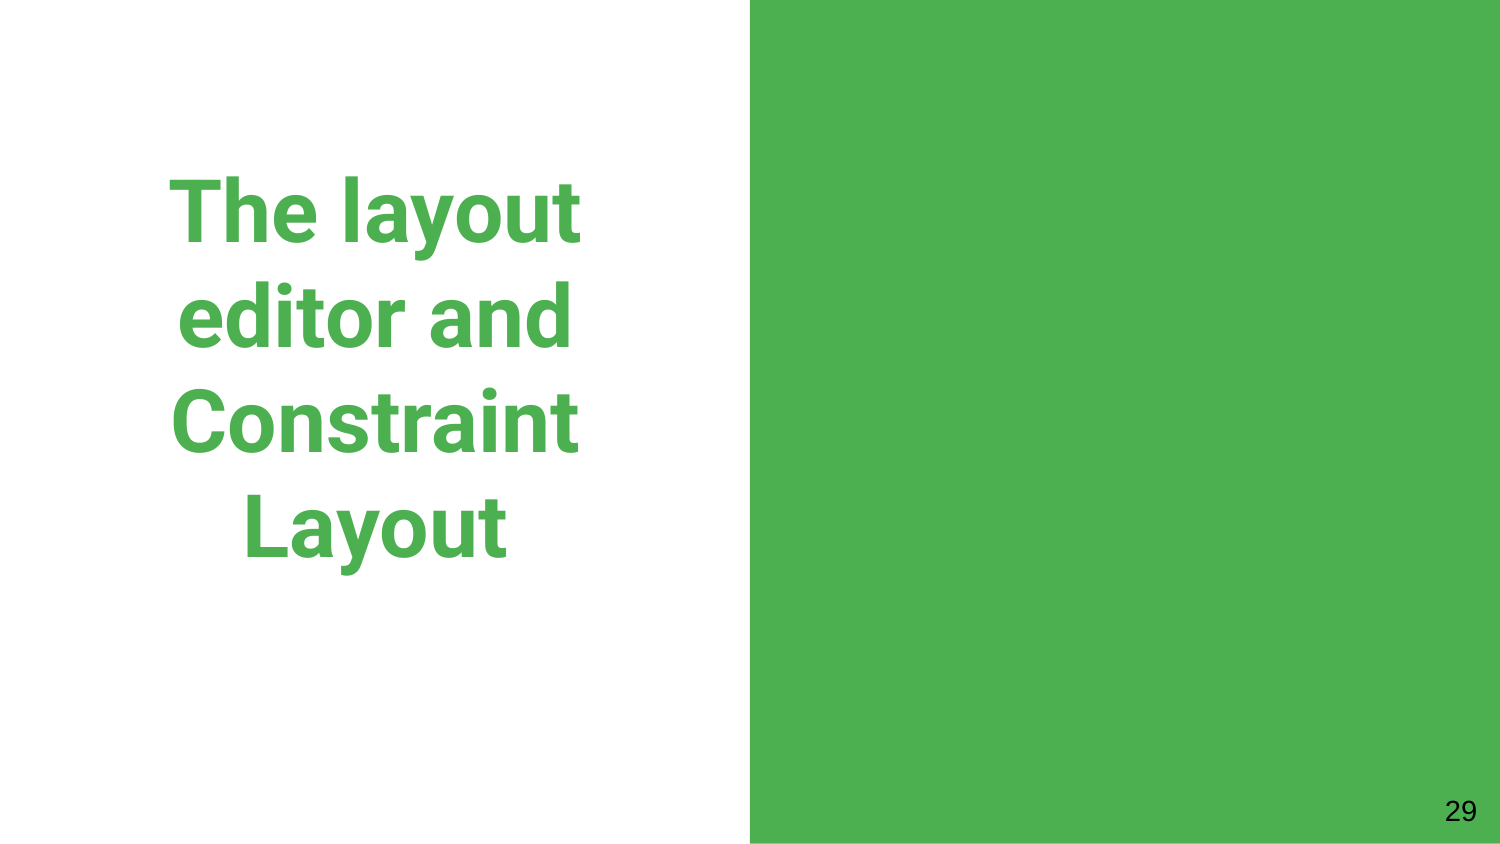

# The layout editor and Constraint Layout
29